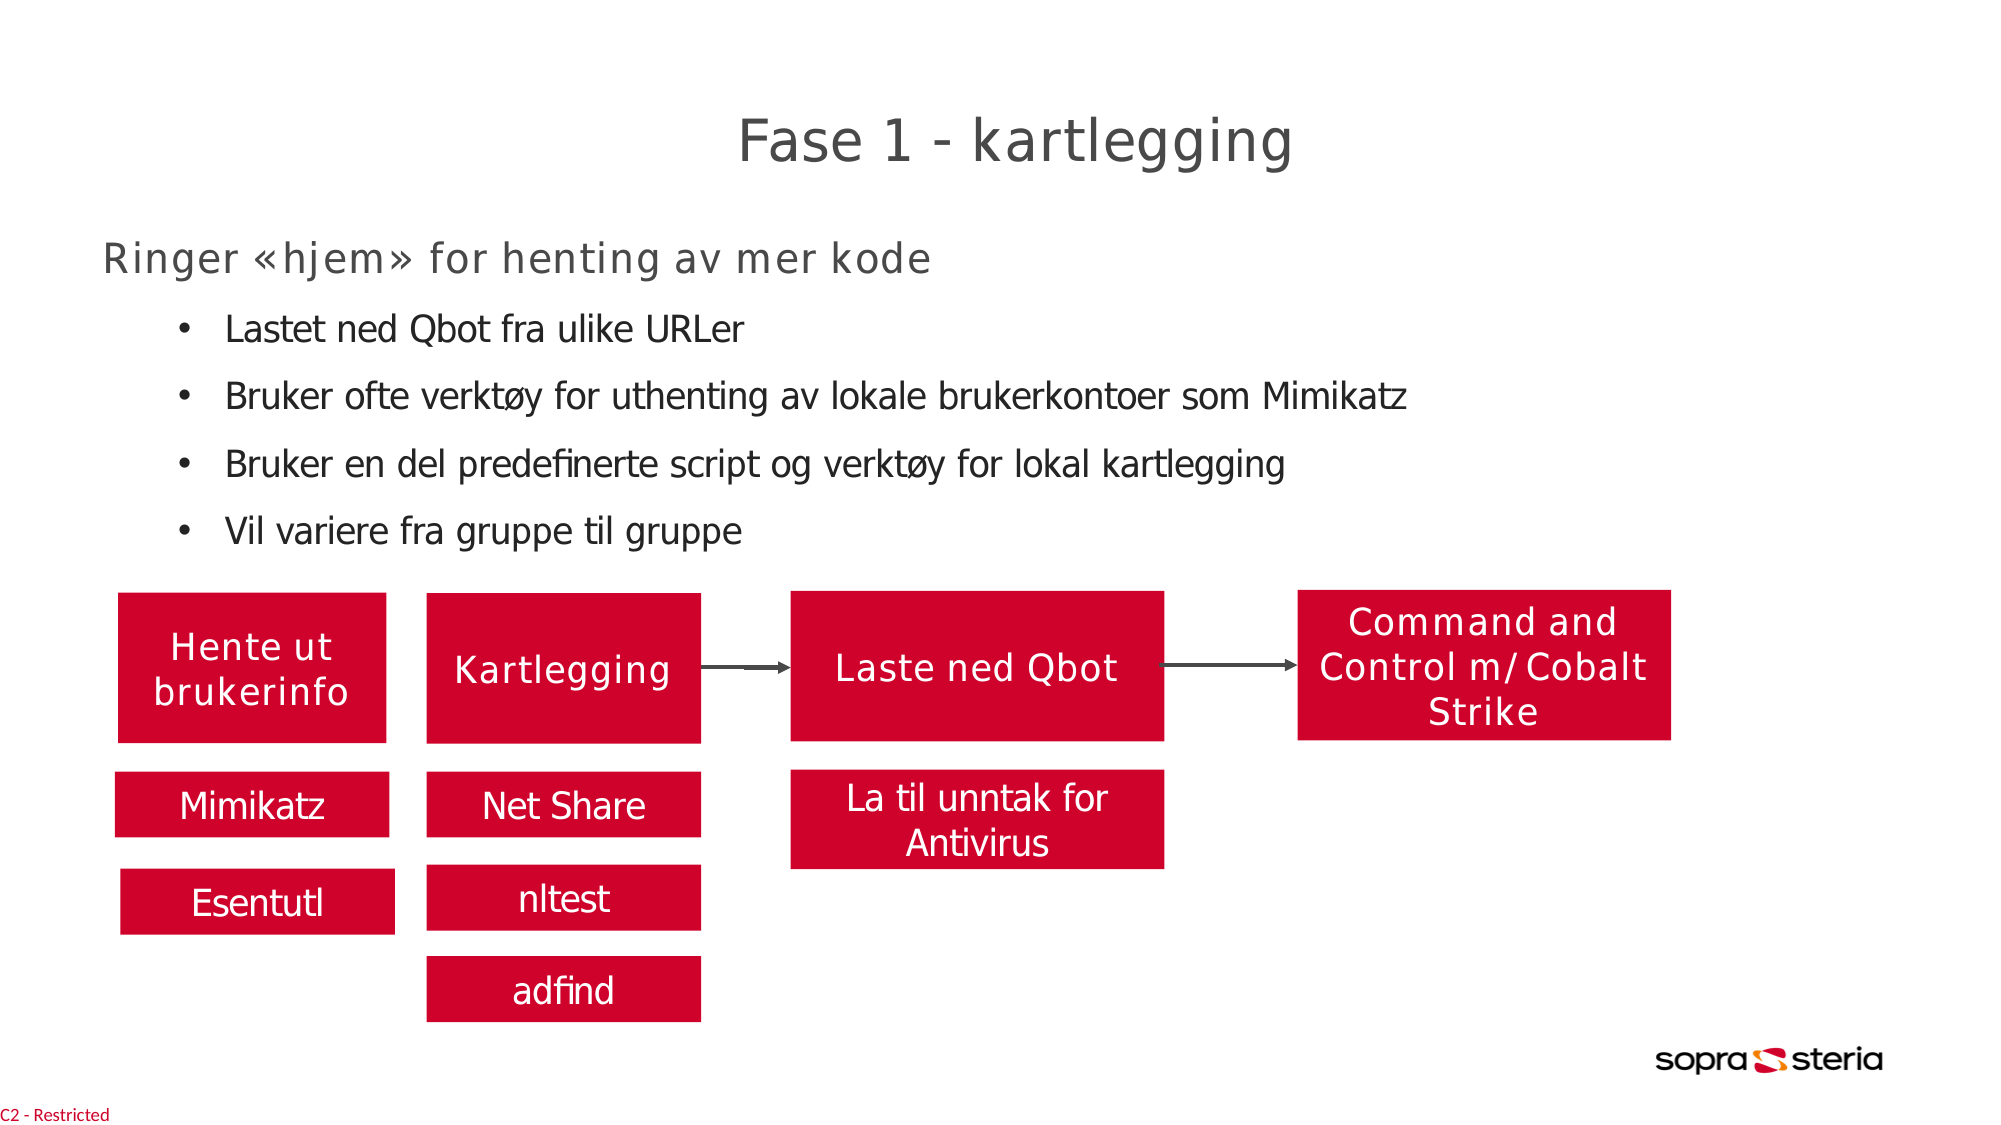

Fase 1 - kartlegging
Ringer «hjem» for henting av mer kode
Lastet ned Qbot fra ulike URLer
Bruker ofte verktøy for uthenting av lokale brukerkontoer som Mimikatz
Bruker en del predefinerte script og verktøy for lokal kartlegging
Vil variere fra gruppe til gruppe

Command and Control m/Cobalt Strike
Laste ned Qbot
Hente ut brukerinfo
Kartlegging
La til unntak for Antivirus
Mimikatz
Net Share
nltest
Esentutl
adfind